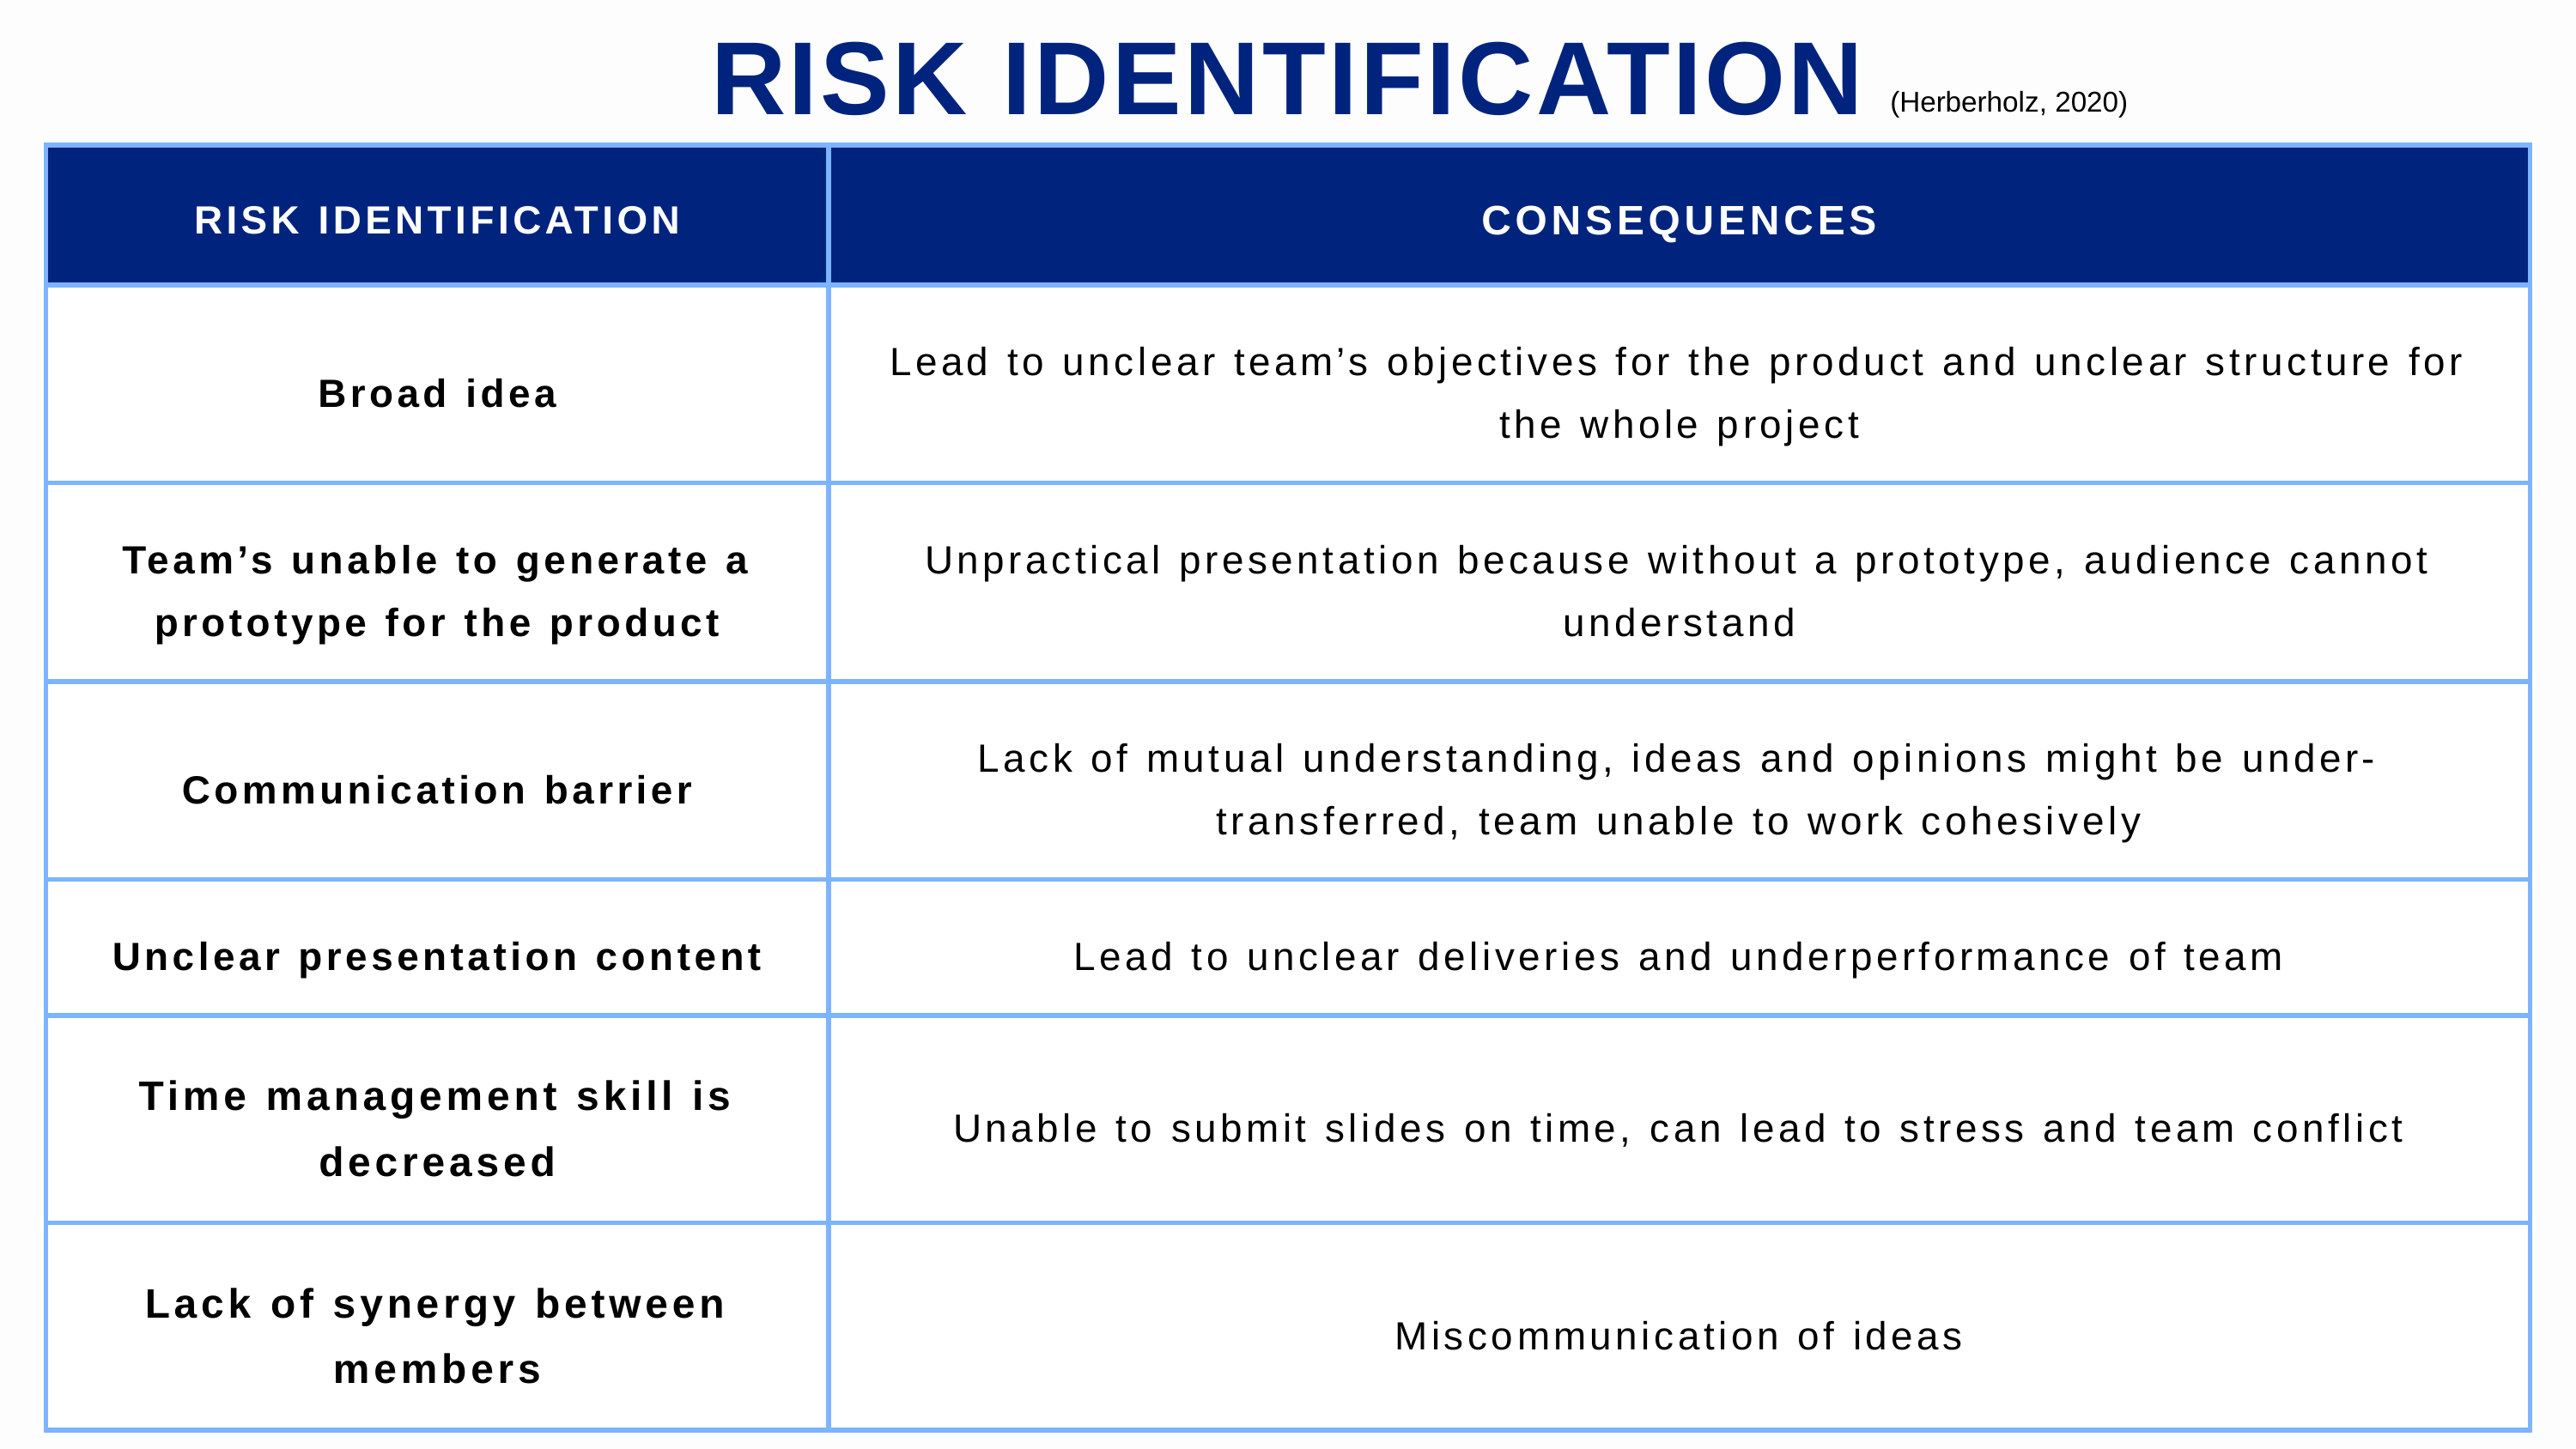

RISK IDENTIFICATION
(Herberholz, 2020)
| RISK IDENTIFICATION | CONSEQUENCES |
| --- | --- |
| Broad idea | Lead to unclear team’s objectives for the product and unclear structure for the whole project |
| Team’s unable to generate a prototype for the product | Unpractical presentation because without a prototype, audience cannot understand |
| Communication barrier | Lack of mutual understanding, ideas and opinions might be under-transferred, team unable to work cohesively |
| Unclear presentation content | Lead to unclear deliveries and underperformance of team |
| Time management skill is decreased | Unable to submit slides on time, can lead to stress and team conflict |
| Lack of synergy between members | Miscommunication of ideas |